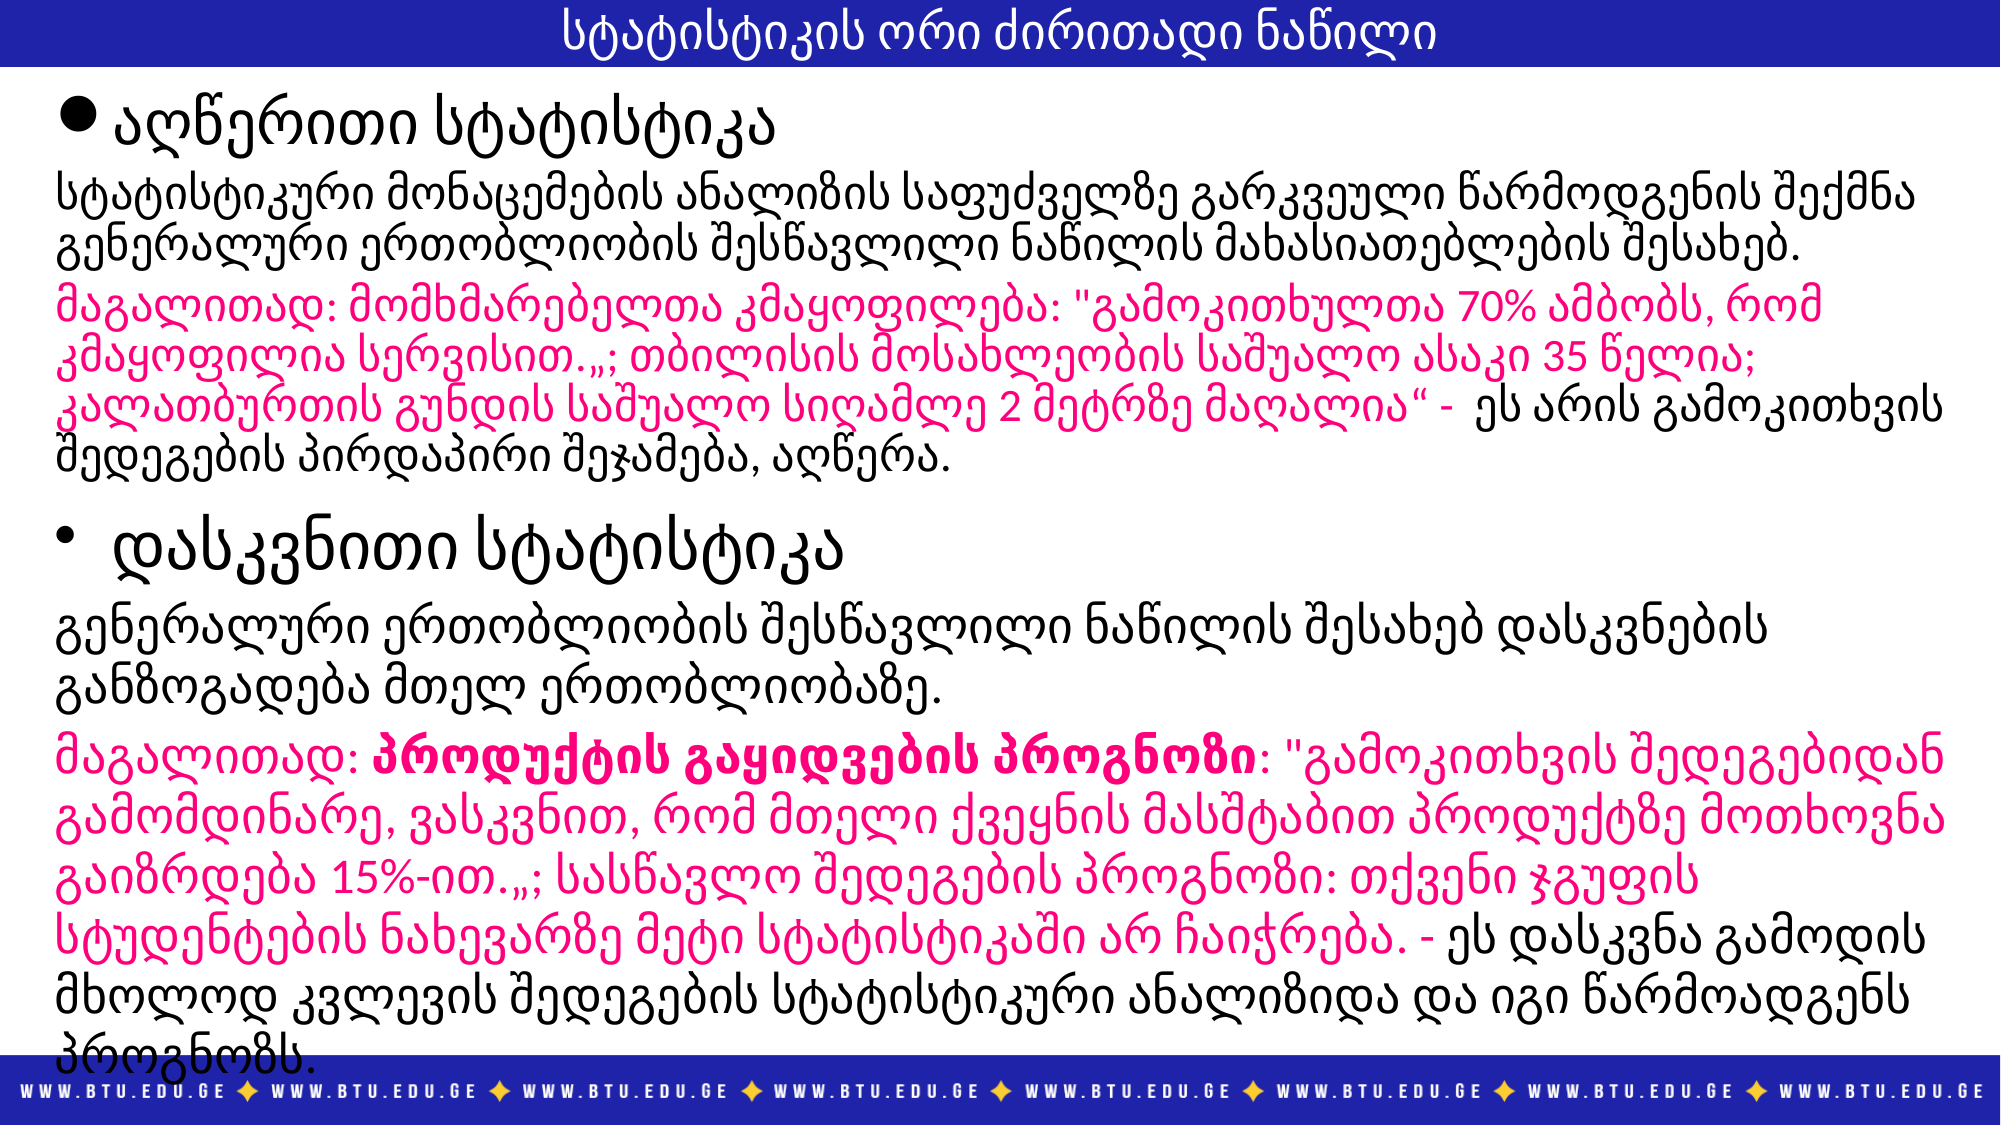

სტატისტიკის ორი ძირითადი ნაწილი
აღწერითი სტატისტიკა
სტატისტიკური მონაცემების ანალიზის საფუძველზე გარკვეული წარმოდგენის შექმნა გენერალური ერთობლიობის შესწავლილი ნაწილის მახასიათებლების შესახებ.
მაგალითად: მომხმარებელთა კმაყოფილება: "გამოკითხულთა 70% ამბობს, რომ კმაყოფილია სერვისით.„; თბილისის მოსახლეობის საშუალო ასაკი 35 წელია; კალათბურთის გუნდის საშუალო სიღამლე 2 მეტრზე მაღალია“ -  ეს არის გამოკითხვის შედეგების პირდაპირი შეჯამება, აღწერა.

დასკვნითი სტატისტიკა
გენერალური ერთობლიობის შესწავლილი ნაწილის შესახებ დასკვნების განზოგადება მთელ ერთობლიობაზე.
მაგალითად: პროდუქტის გაყიდვების პროგნოზი: "გამოკითხვის შედეგებიდან გამომდინარე, ვასკვნით, რომ მთელი ქვეყნის მასშტაბით პროდუქტზე მოთხოვნა გაიზრდება 15%-ით.„; სასწავლო შედეგების პროგნოზი: თქვენი ჯგუფის სტუდენტების ნახევარზე მეტი სტატისტიკაში არ ჩაიჭრება. - ეს დასკვნა გამოდის მხოლოდ კვლევის შედეგების სტატისტიკური ანალიზიდა და იგი წარმოადგენს პროგნოზს.